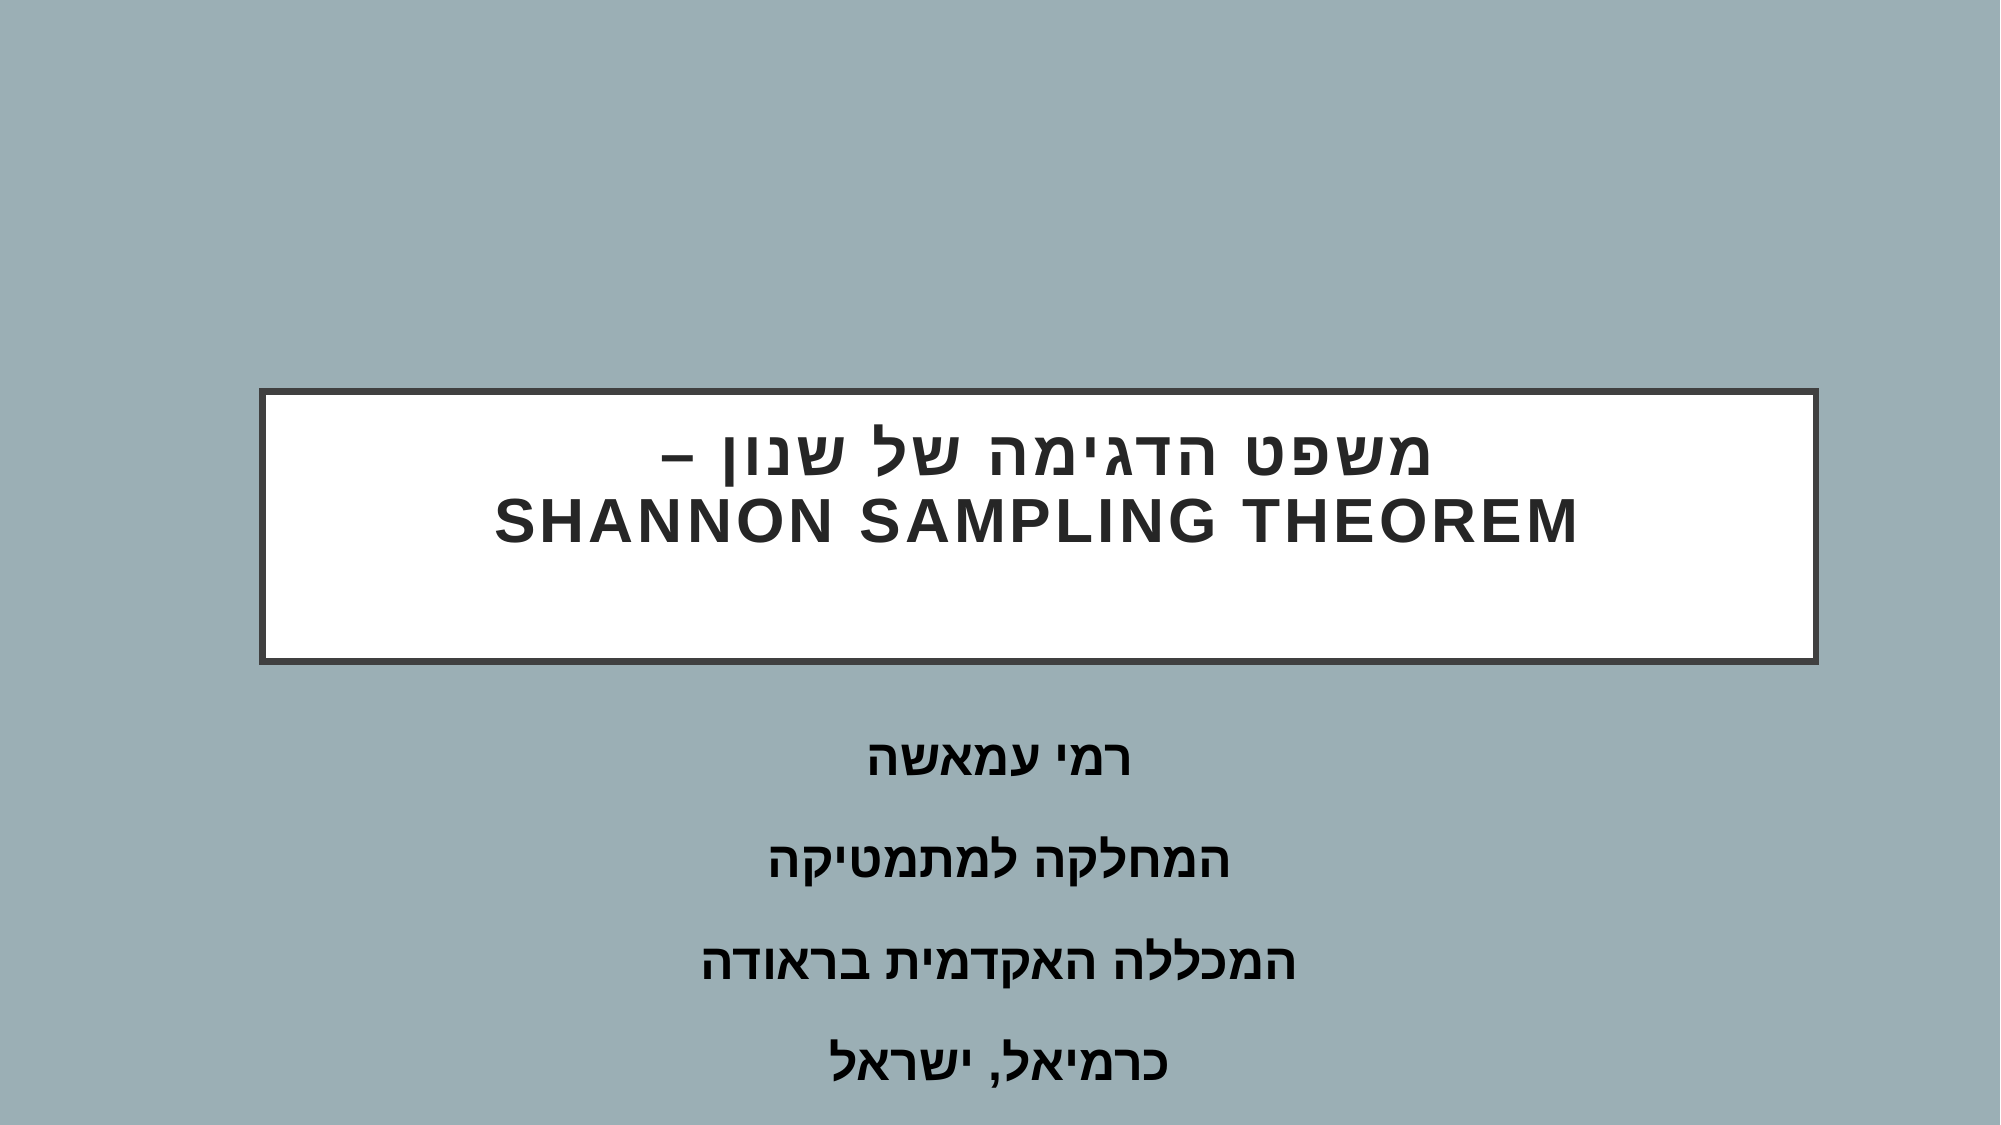

# משפט הדגימה של שנון – Shannon sampling theorem
רמי עמאשה
המחלקה למתמטיקה
המכללה האקדמית בראודה
כרמיאל, ישראל